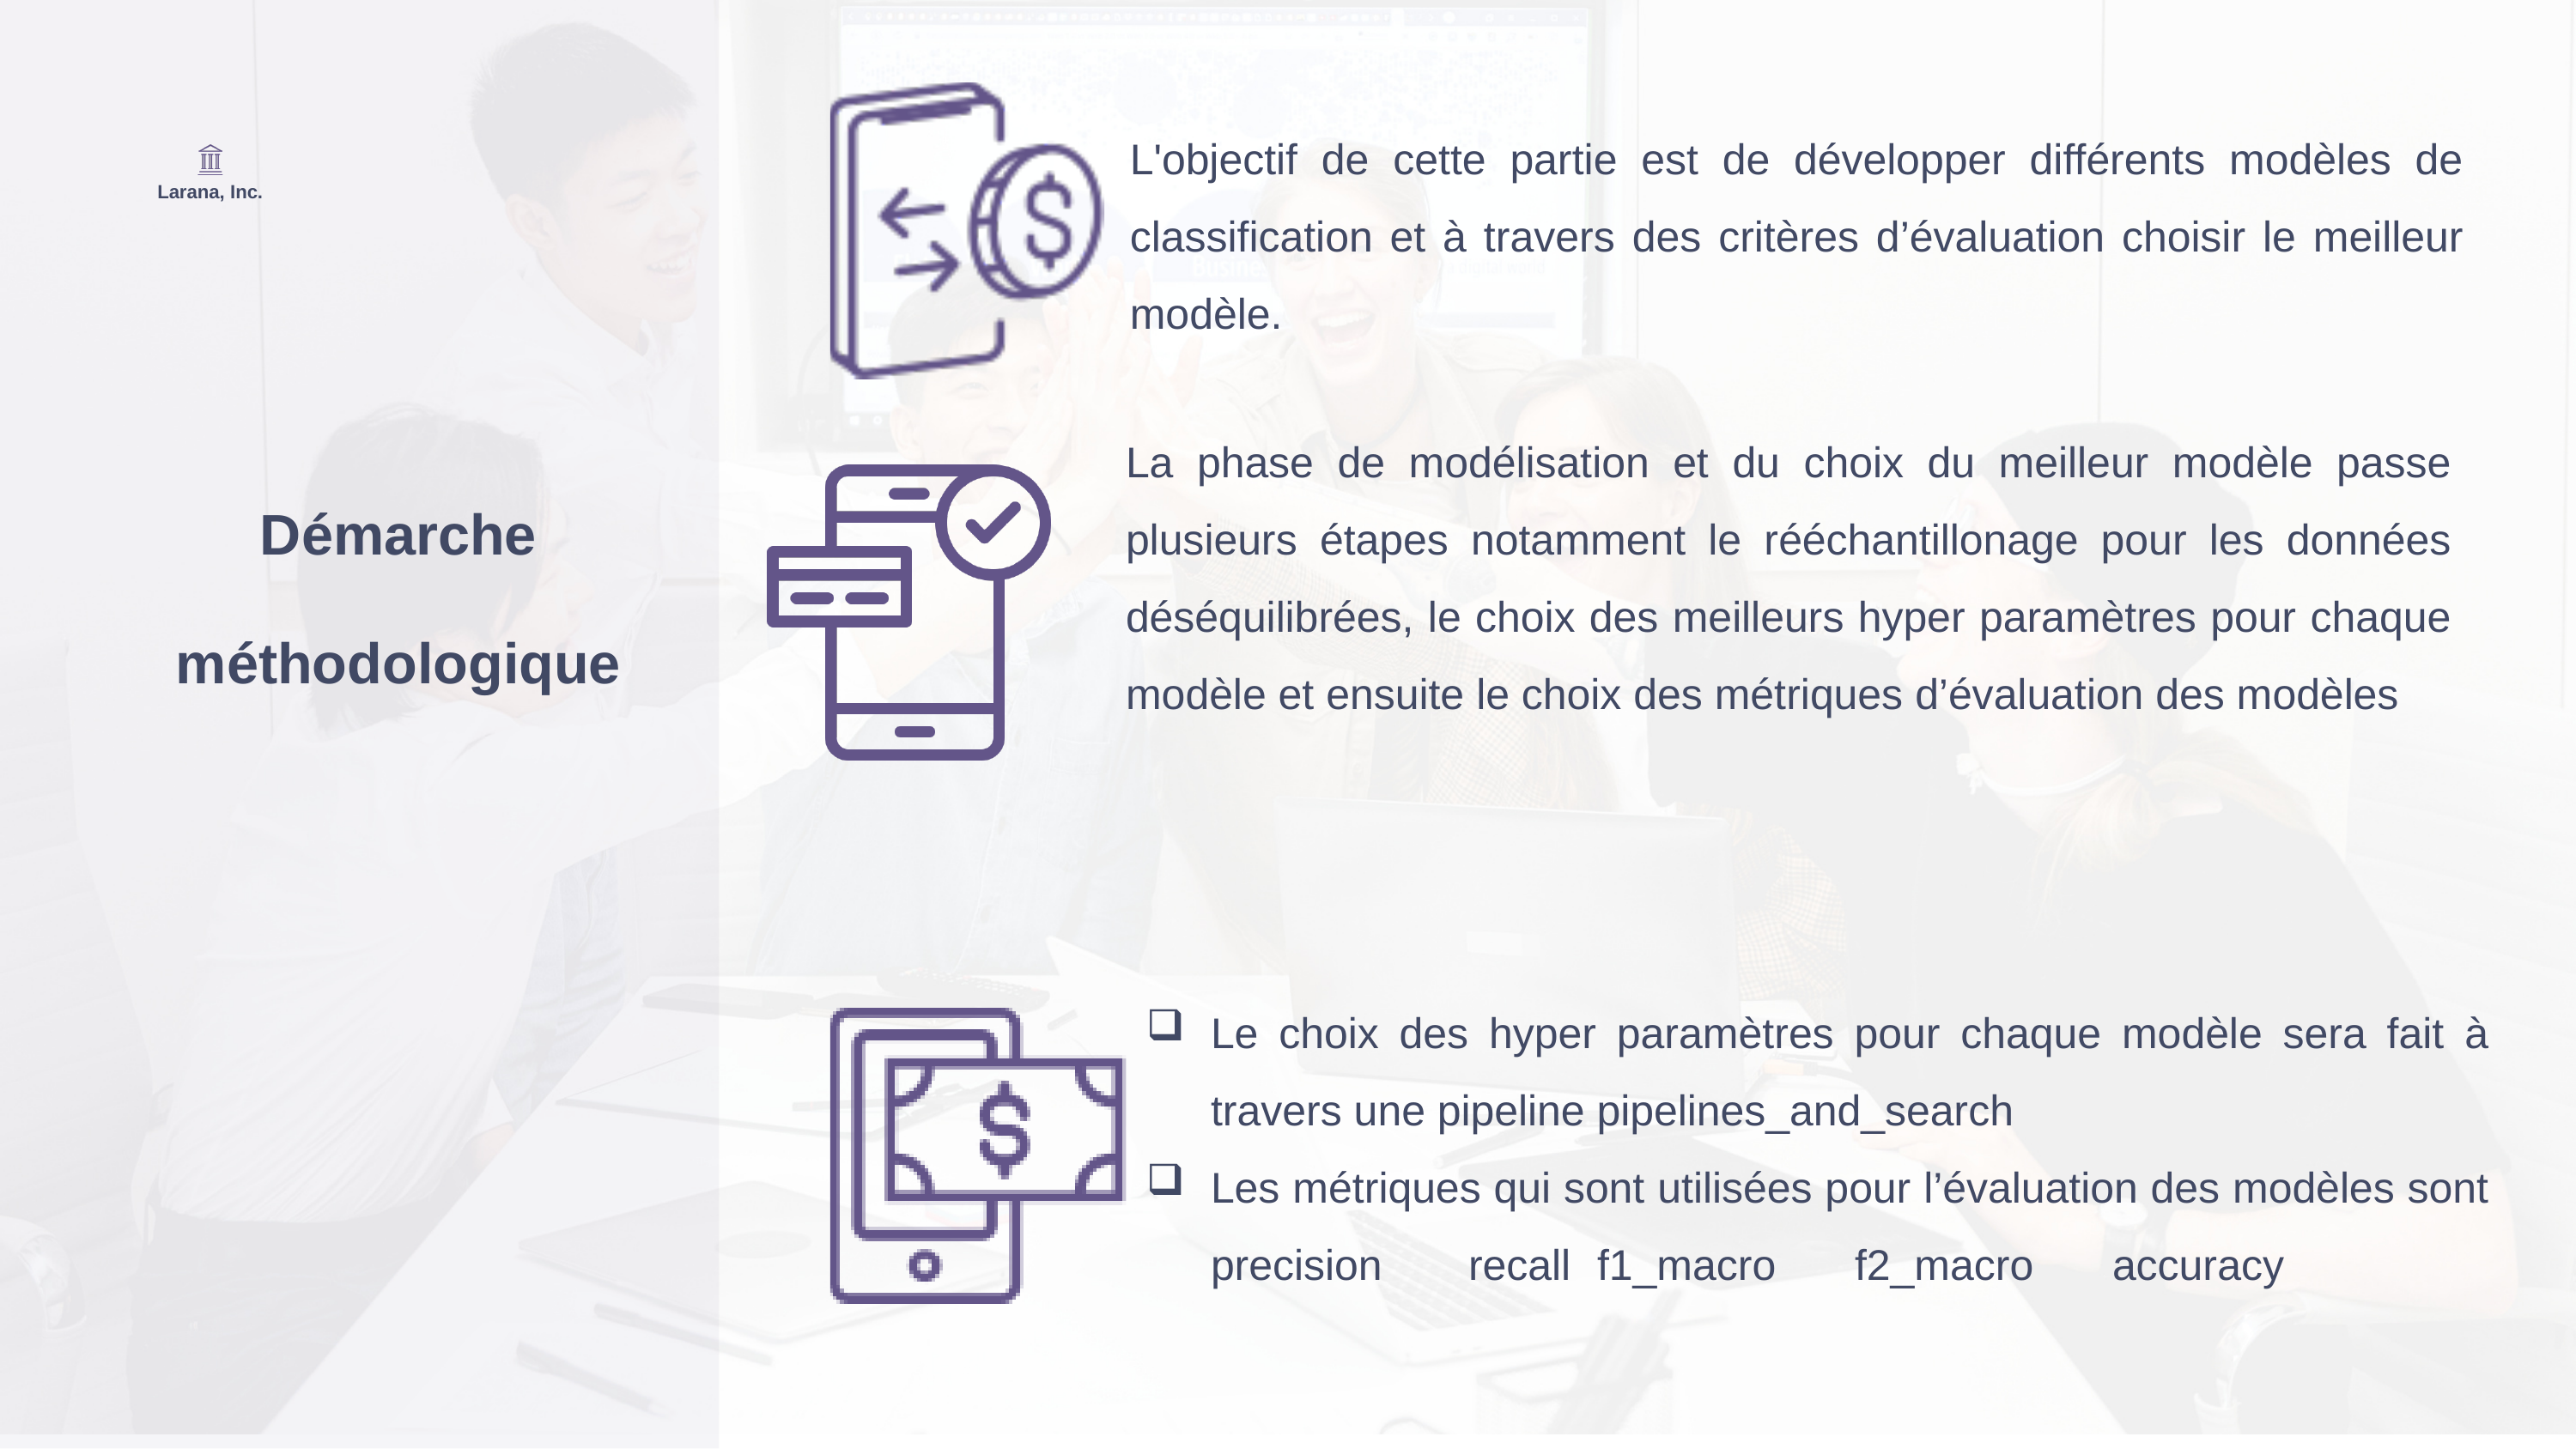

L'objectif de cette partie est de développer différents modèles de classification et à travers des critères d’évaluation choisir le meilleur modèle.

Larana, Inc.
La phase de modélisation et du choix du meilleur modèle passe plusieurs étapes notamment le rééchantillonage pour les données déséquilibrées, le choix des meilleurs hyper paramètres pour chaque modèle et ensuite le choix des métriques d’évaluation des modèles
Démarche méthodologique

Le choix des hyper paramètres pour chaque modèle sera fait à travers une pipeline pipelines_and_search
Les métriques qui sont utilisées pour l’évaluation des modèles sont precision	recall	f1_macro	f2_macro	accuracy